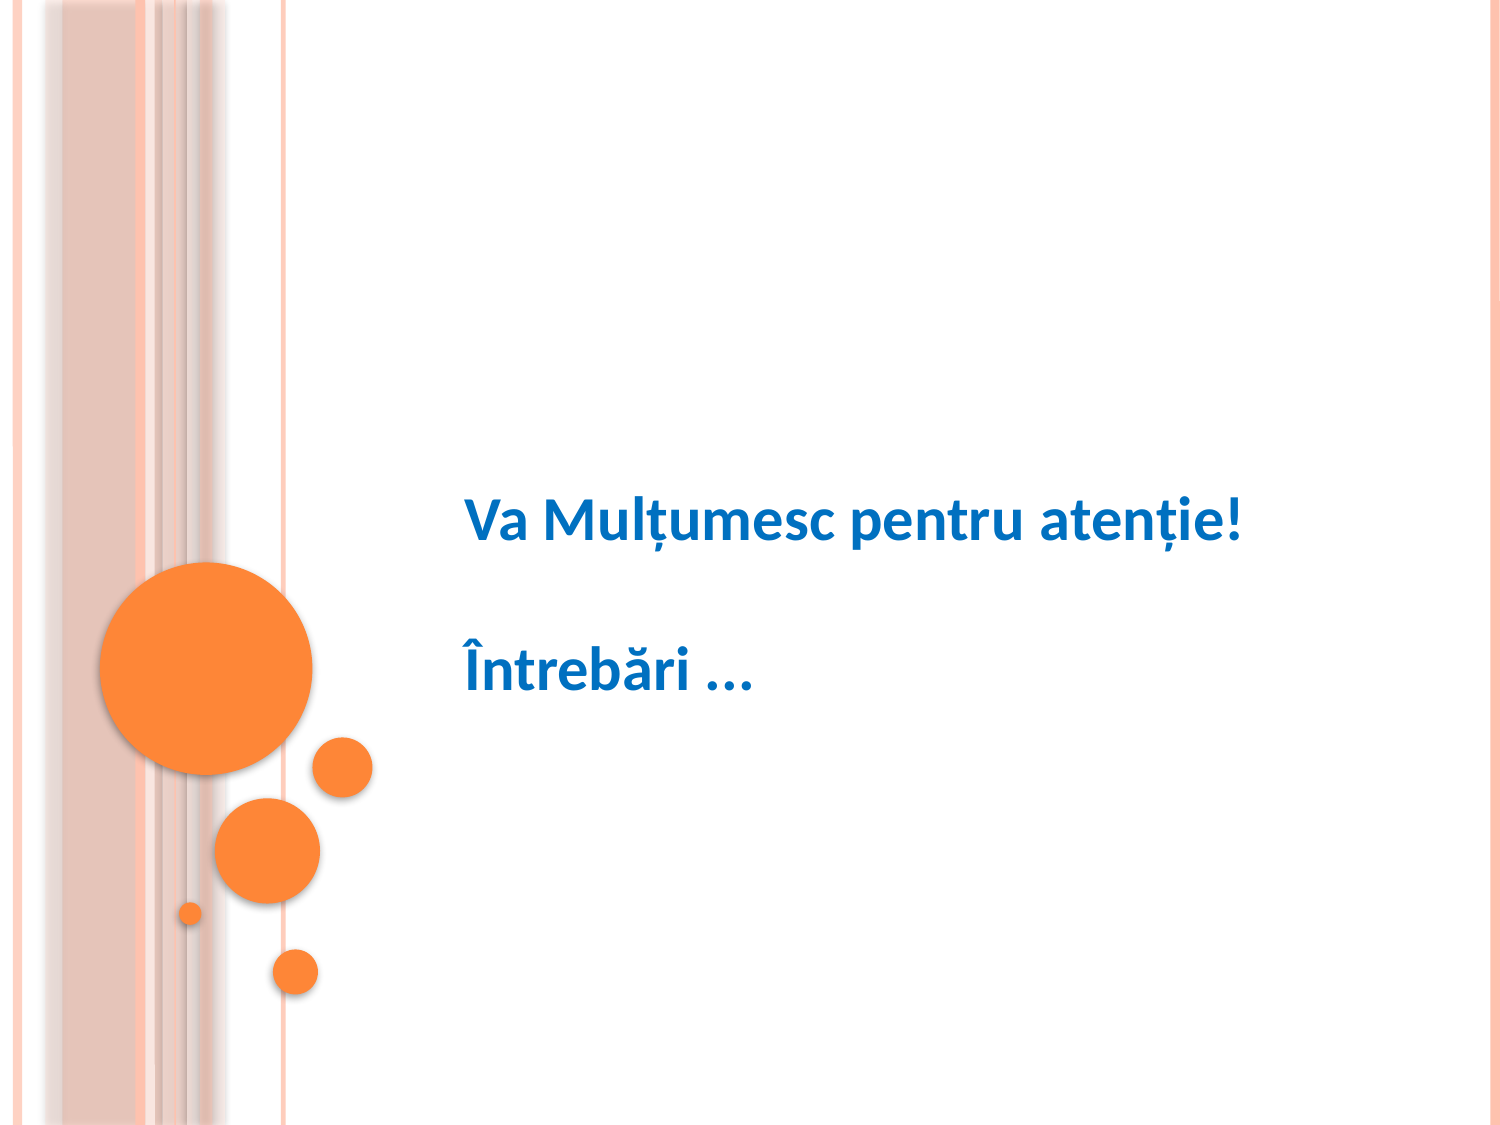

# Va Mulțumesc pentru atenție! Întrebări ...